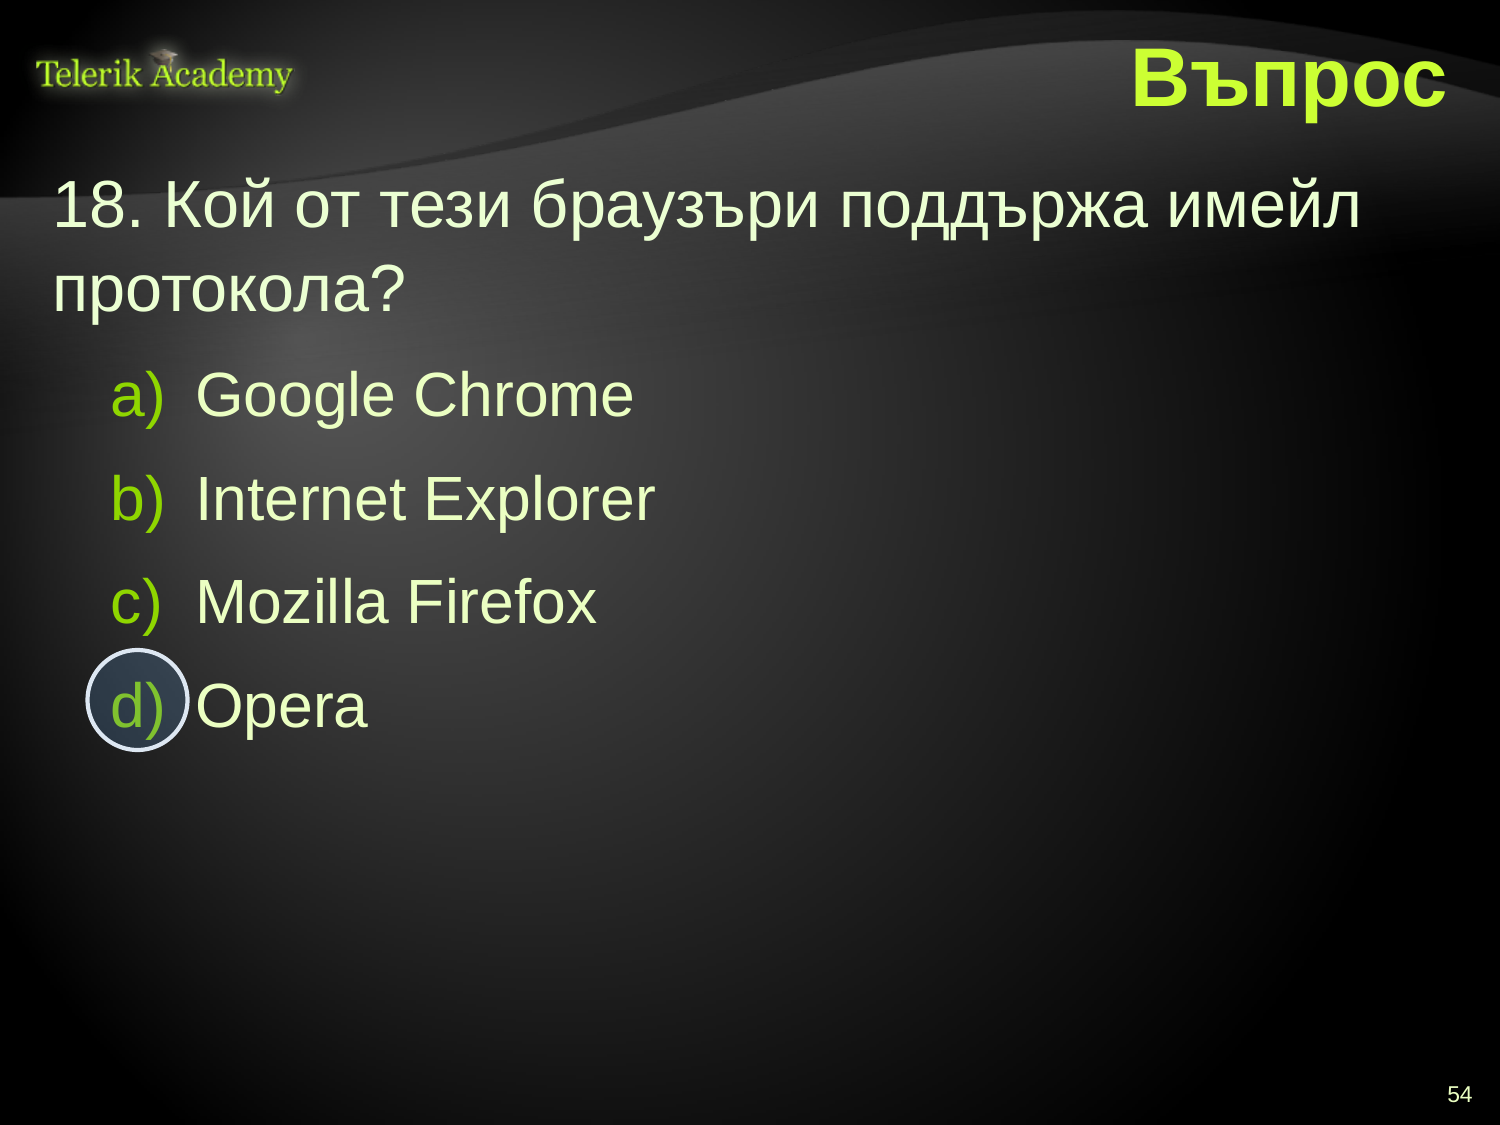

# Въпрос
18. Кой от тези браузъри поддържа имейл протокола?
Google Chrome
Internet Explorer
Mozilla Firefox
Opera

54